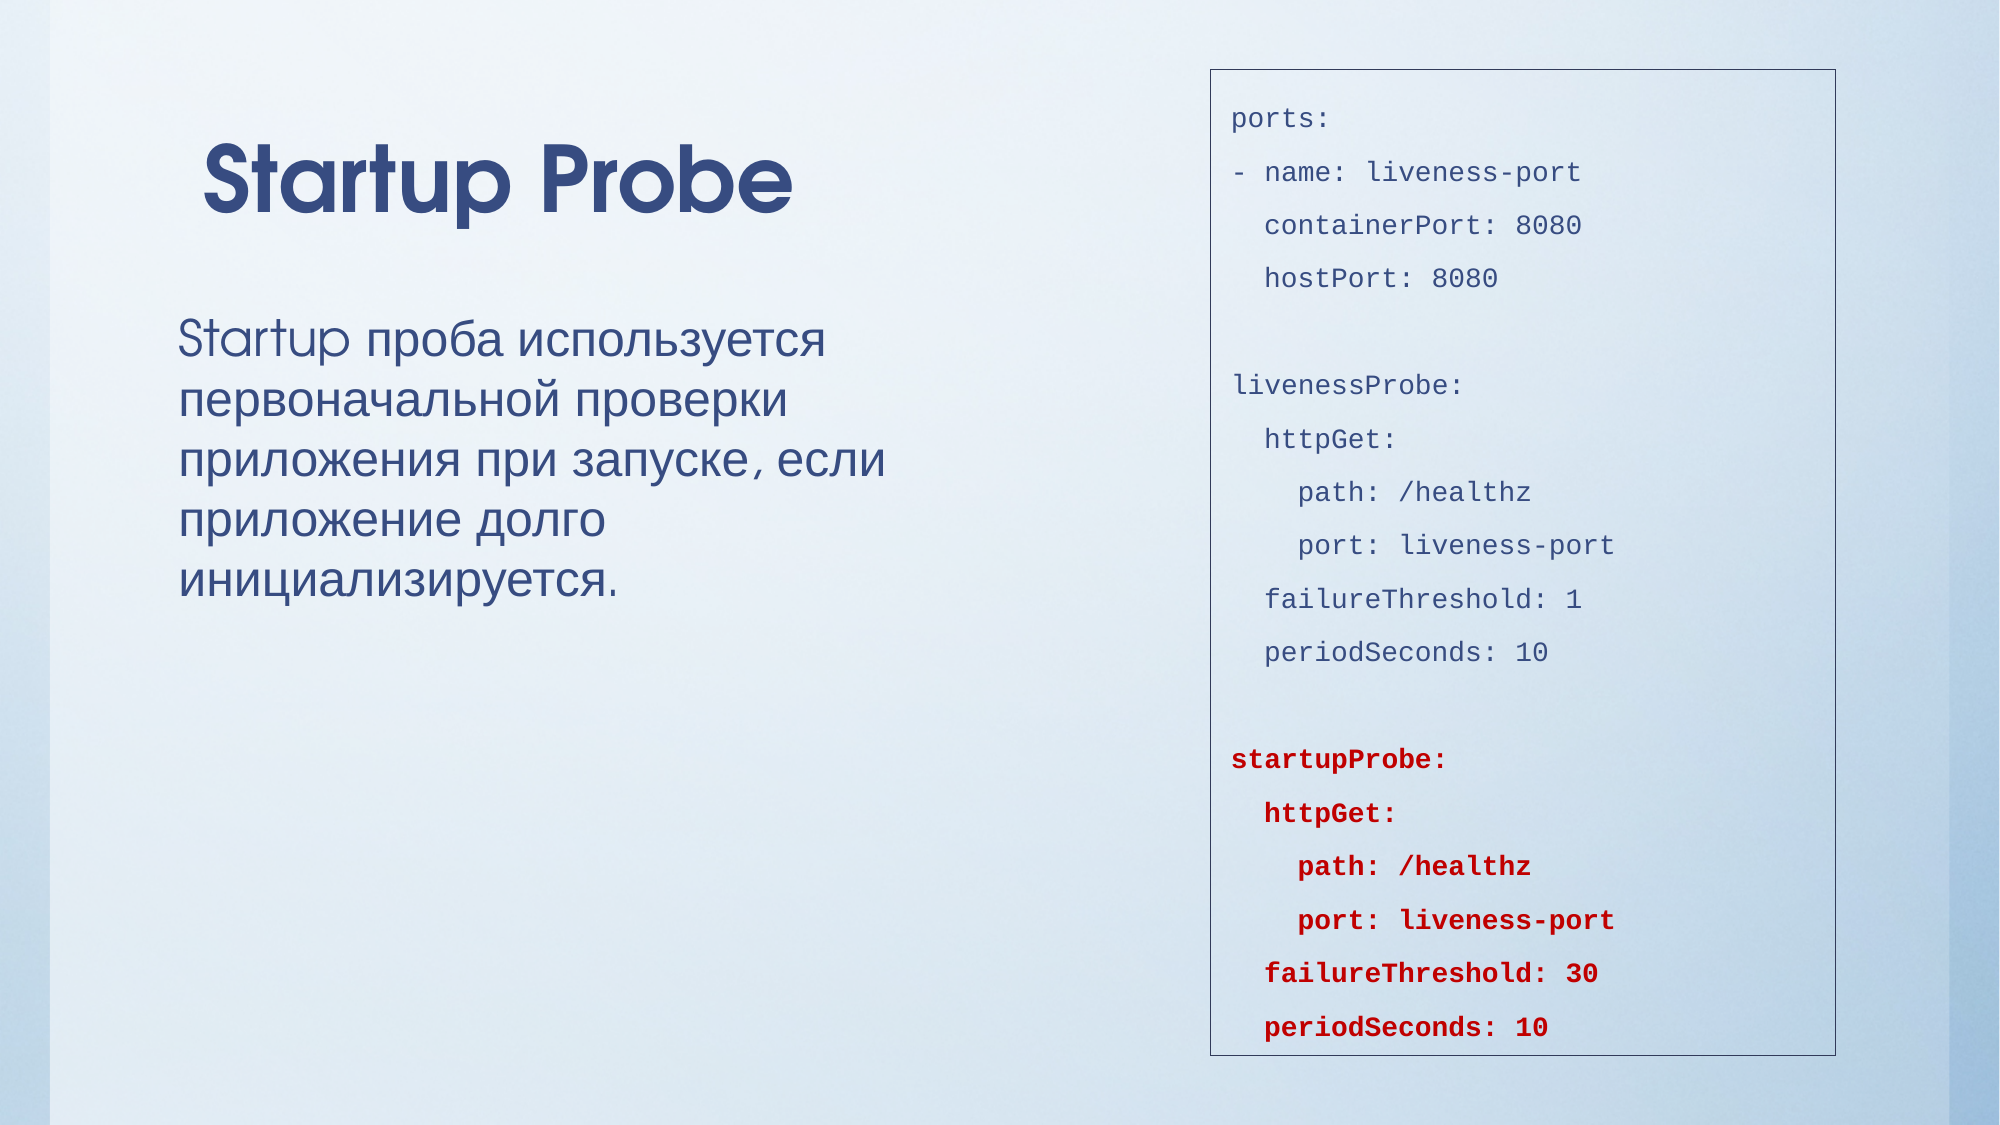

# Startup Probe
ports:
- name: liveness-port
  containerPort: 8080
  hostPort: 8080

livenessProbe:
  httpGet:
    path: /healthz
    port: liveness-port
  failureThreshold: 1
  periodSeconds: 10

startupProbe:
  httpGet:
    path: /healthz
    port: liveness-port
  failureThreshold: 30
  periodSeconds: 10
Startup проба используется первоначальной проверки приложения при запуске, если приложение долго инициализируется.